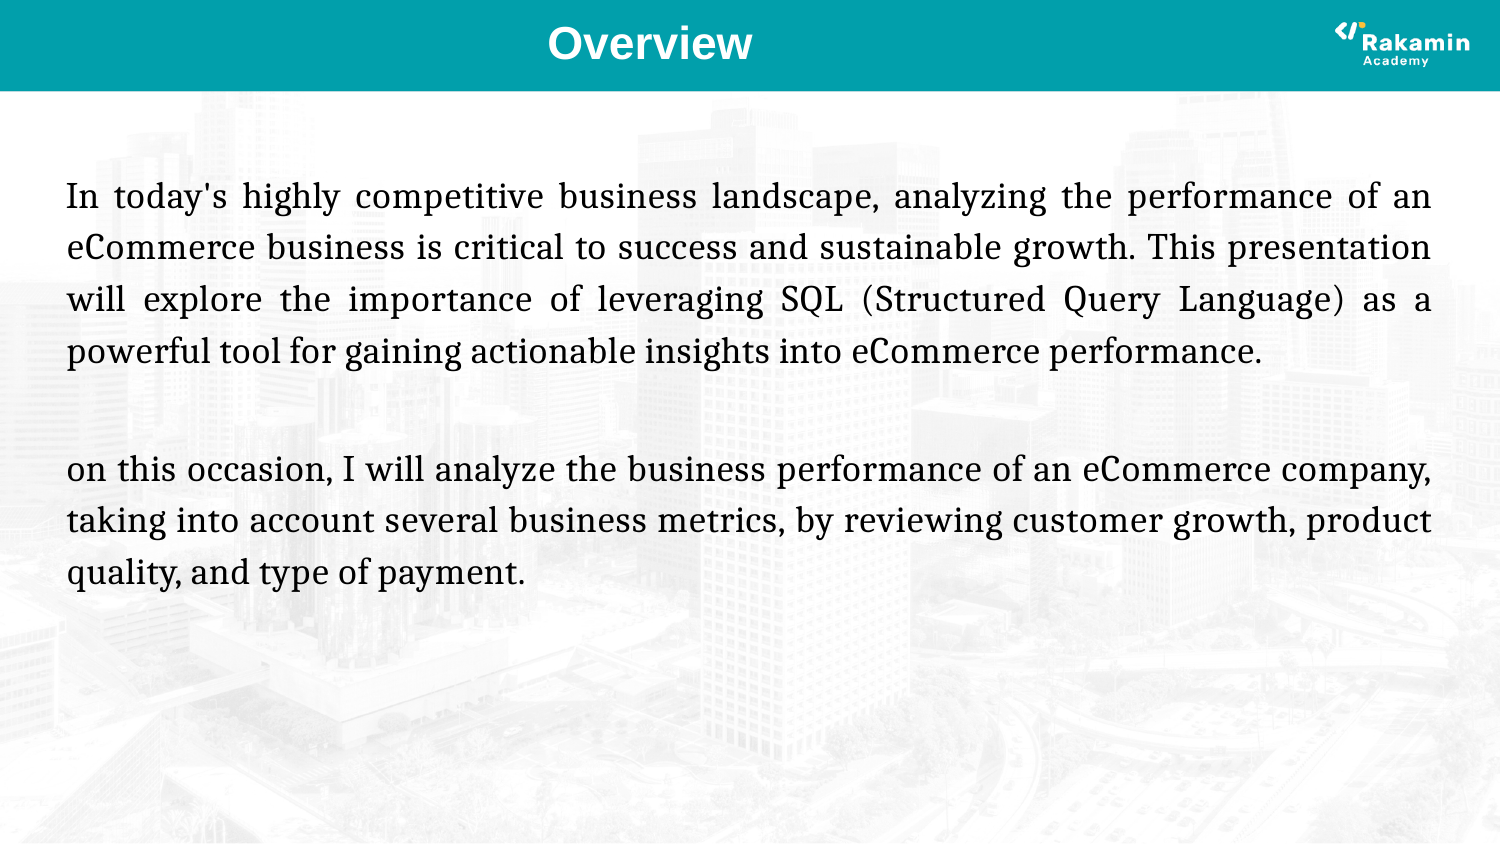

# Overview
In today's highly competitive business landscape, analyzing the performance of an eCommerce business is critical to success and sustainable growth. This presentation will explore the importance of leveraging SQL (Structured Query Language) as a powerful tool for gaining actionable insights into eCommerce performance.
on this occasion, I will analyze the business performance of an eCommerce company, taking into account several business metrics, by reviewing customer growth, product quality, and type of payment.